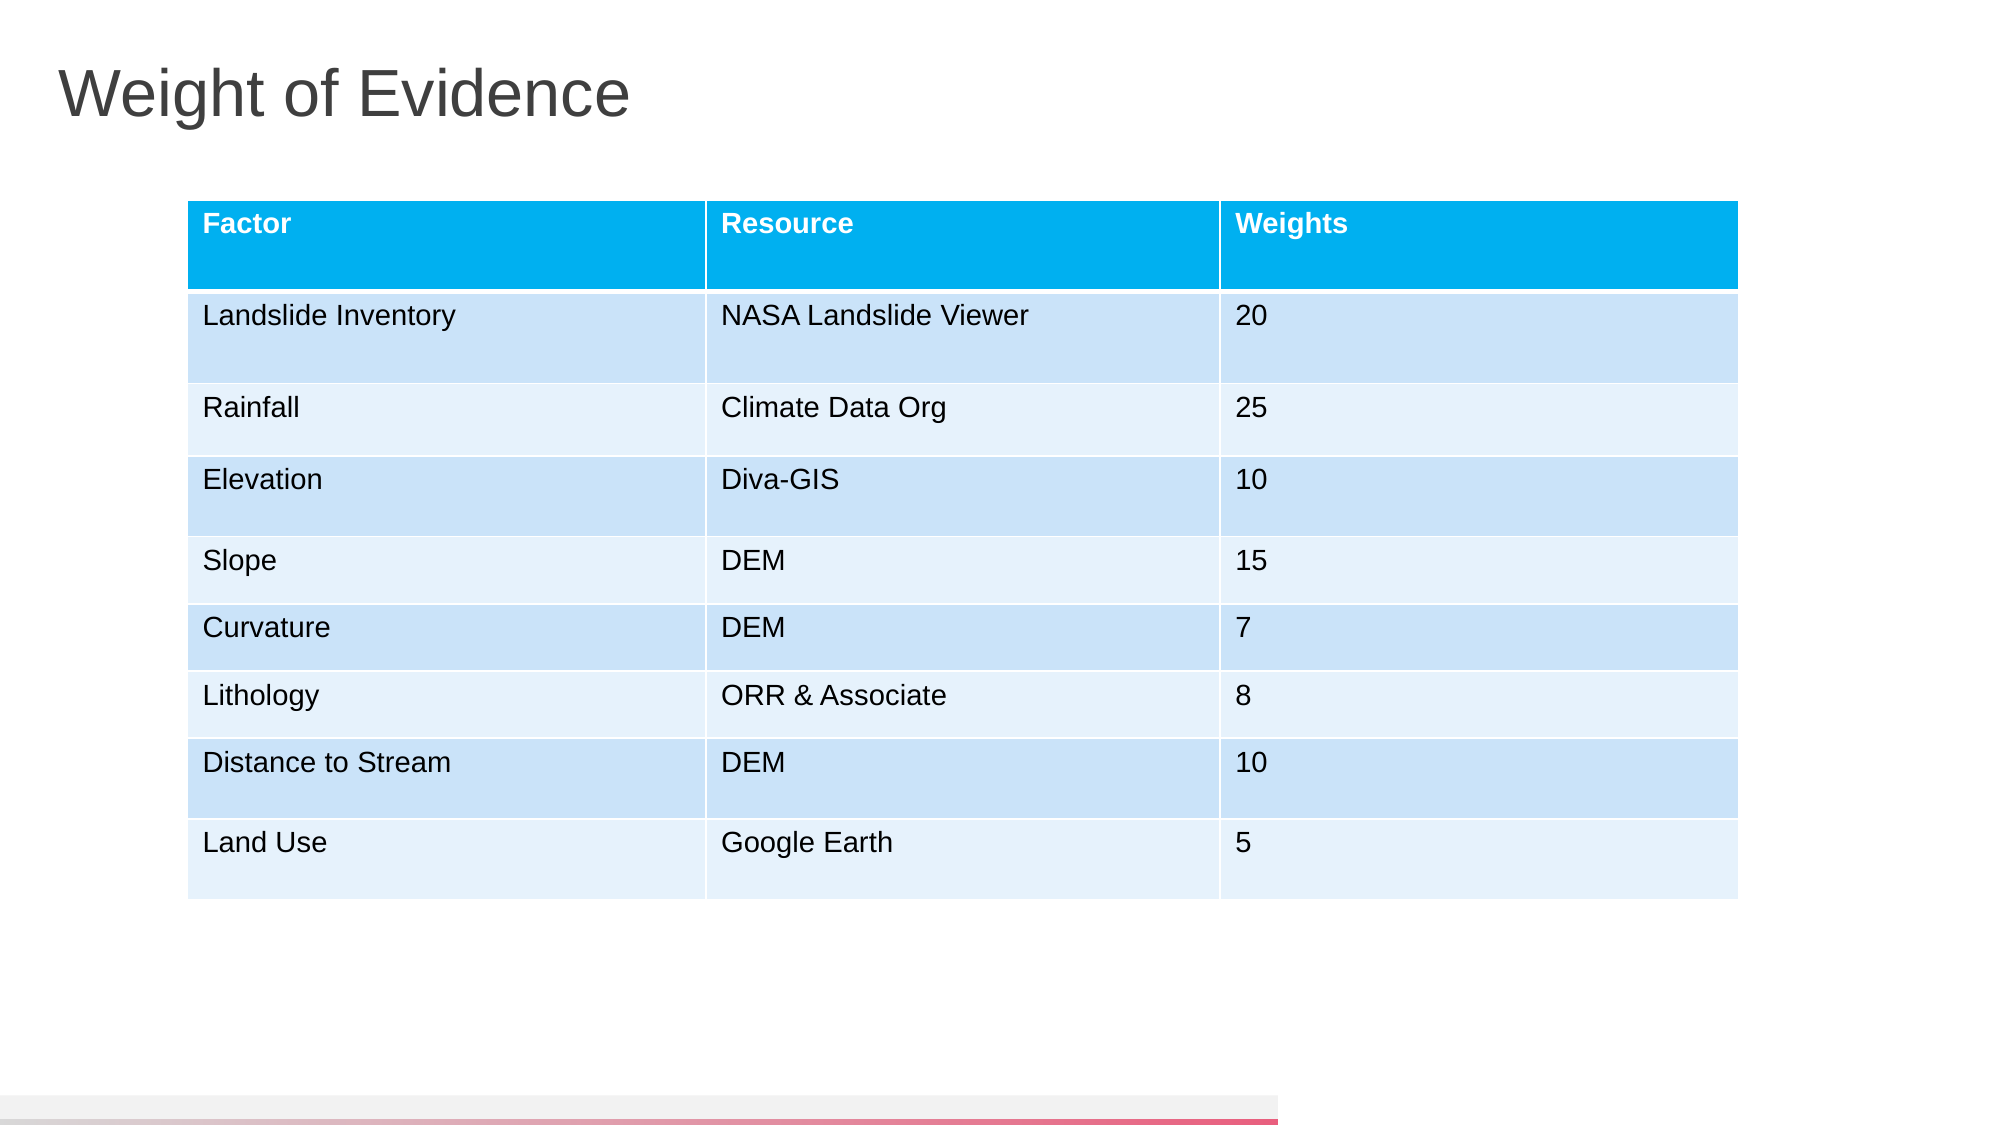

# Weight of Evidence
| Factor | Resource | Weights |
| --- | --- | --- |
| Landslide Inventory | NASA Landslide Viewer | 20 |
| Rainfall | Climate Data Org | 25 |
| Elevation | Diva-GIS | 10 |
| Slope | DEM | 15 |
| Curvature | DEM | 7 |
| Lithology | ORR & Associate | 8 |
| Distance to Stream | DEM | 10 |
| Land Use | Google Earth | 5 |

16